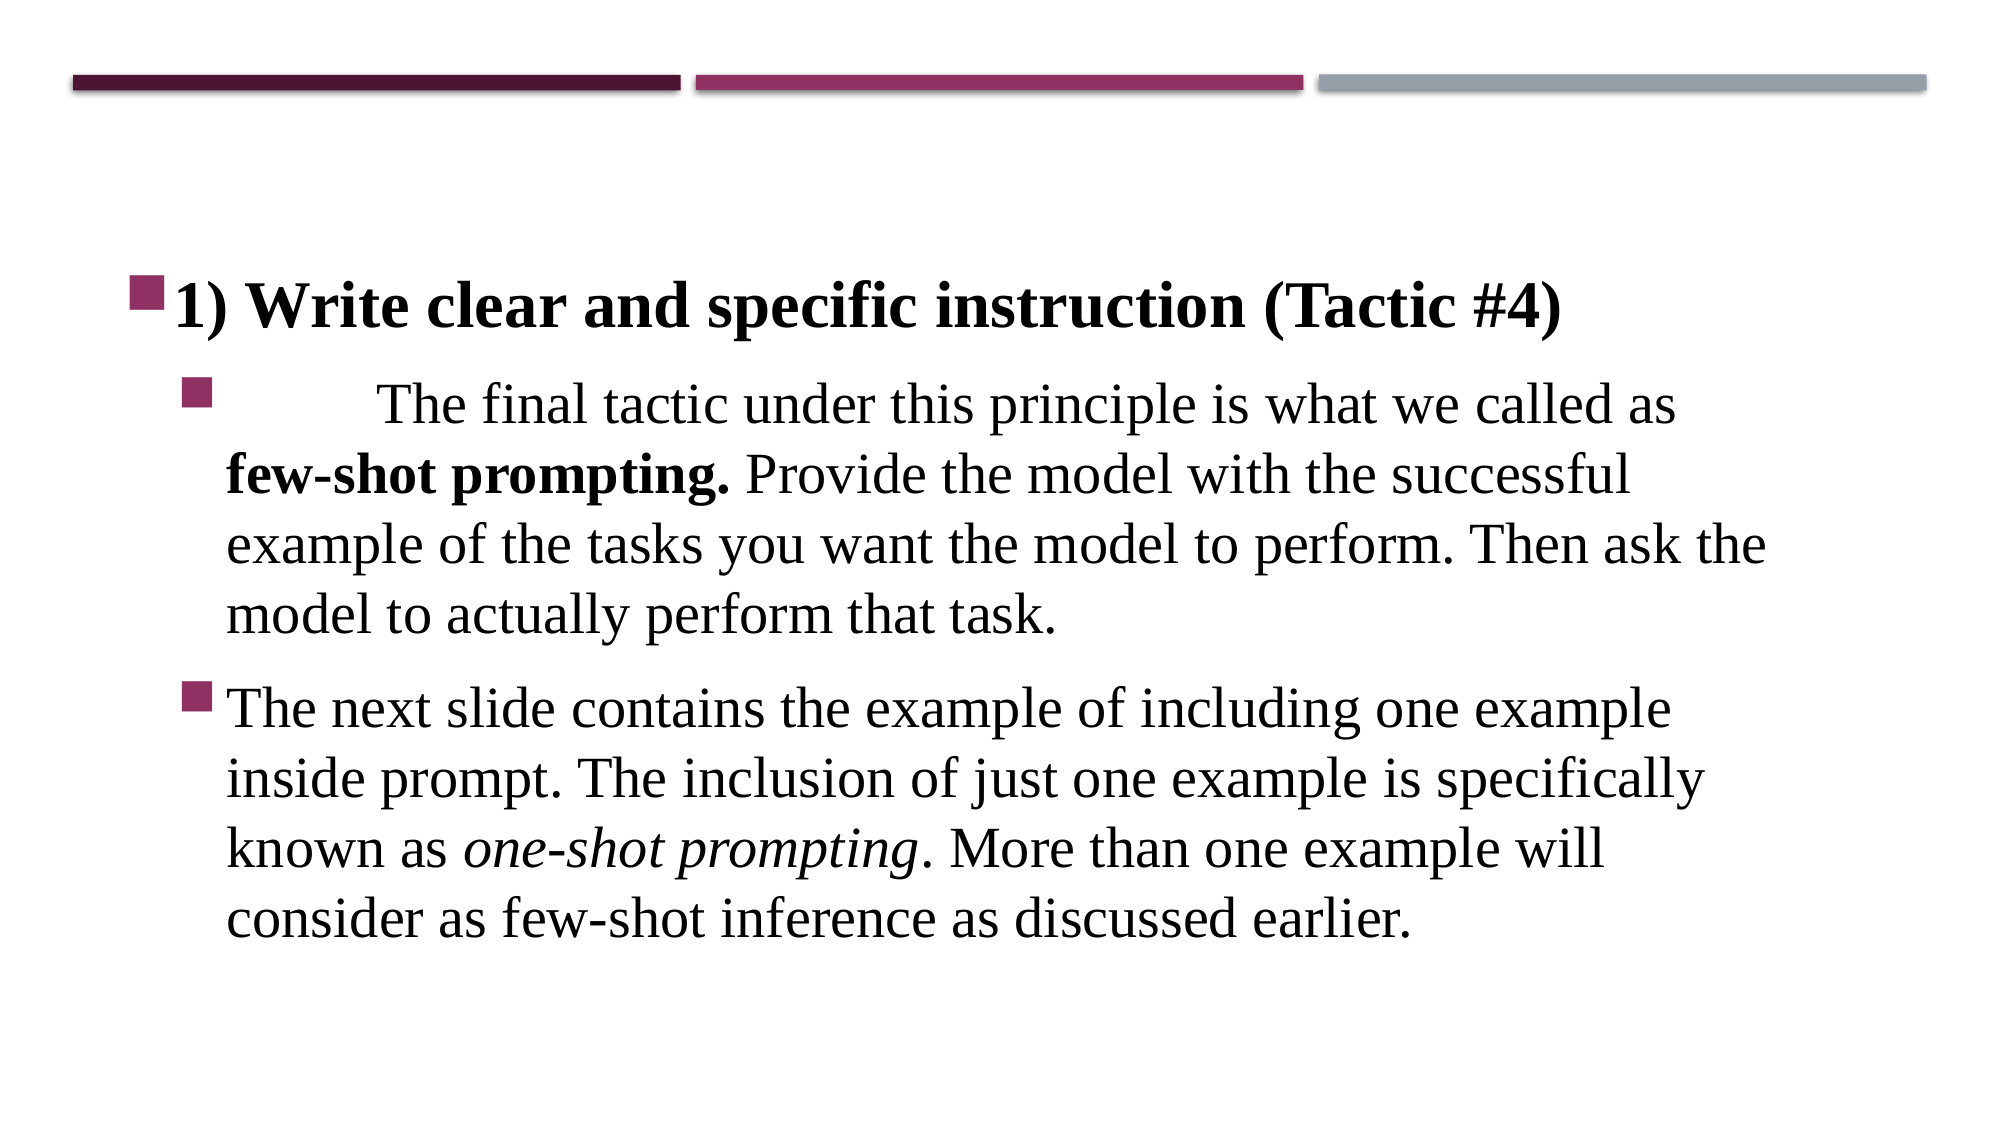

1) Write clear and specific instruction (Tactic #4)
 	The final tactic under this principle is what we called as few-shot prompting. Provide the model with the successful example of the tasks you want the model to perform. Then ask the model to actually perform that task.
The next slide contains the example of including one example inside prompt. The inclusion of just one example is specifically known as one-shot prompting. More than one example will consider as few-shot inference as discussed earlier.